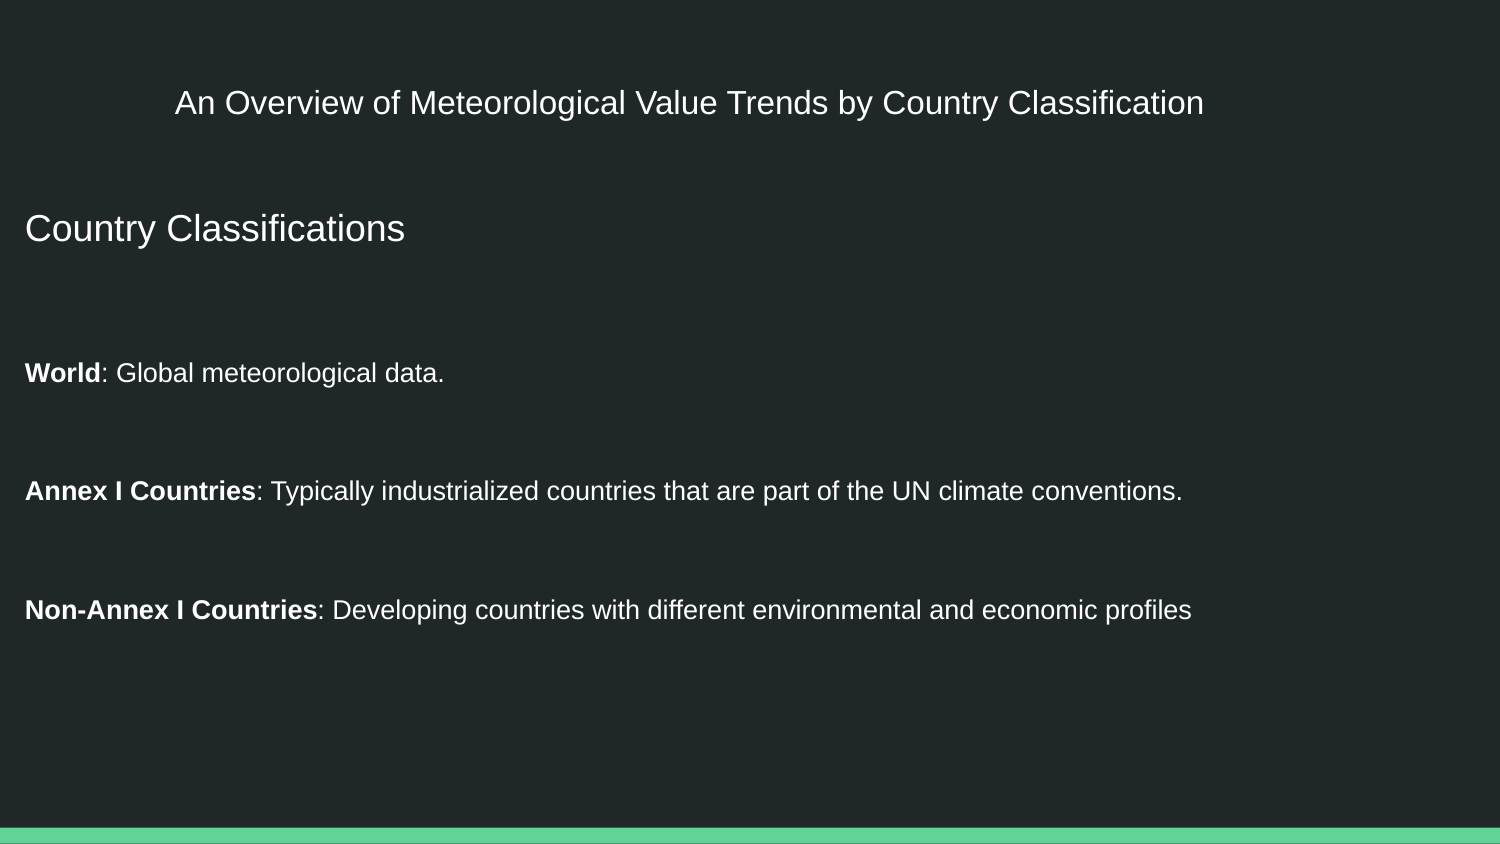

# An Overview of Meteorological Value Trends by Country Classification
Country Classifications

World: Global meteorological data.

Annex I Countries: Typically industrialized countries that are part of the UN climate conventions.

Non-Annex I Countries: Developing countries with different environmental and economic profiles